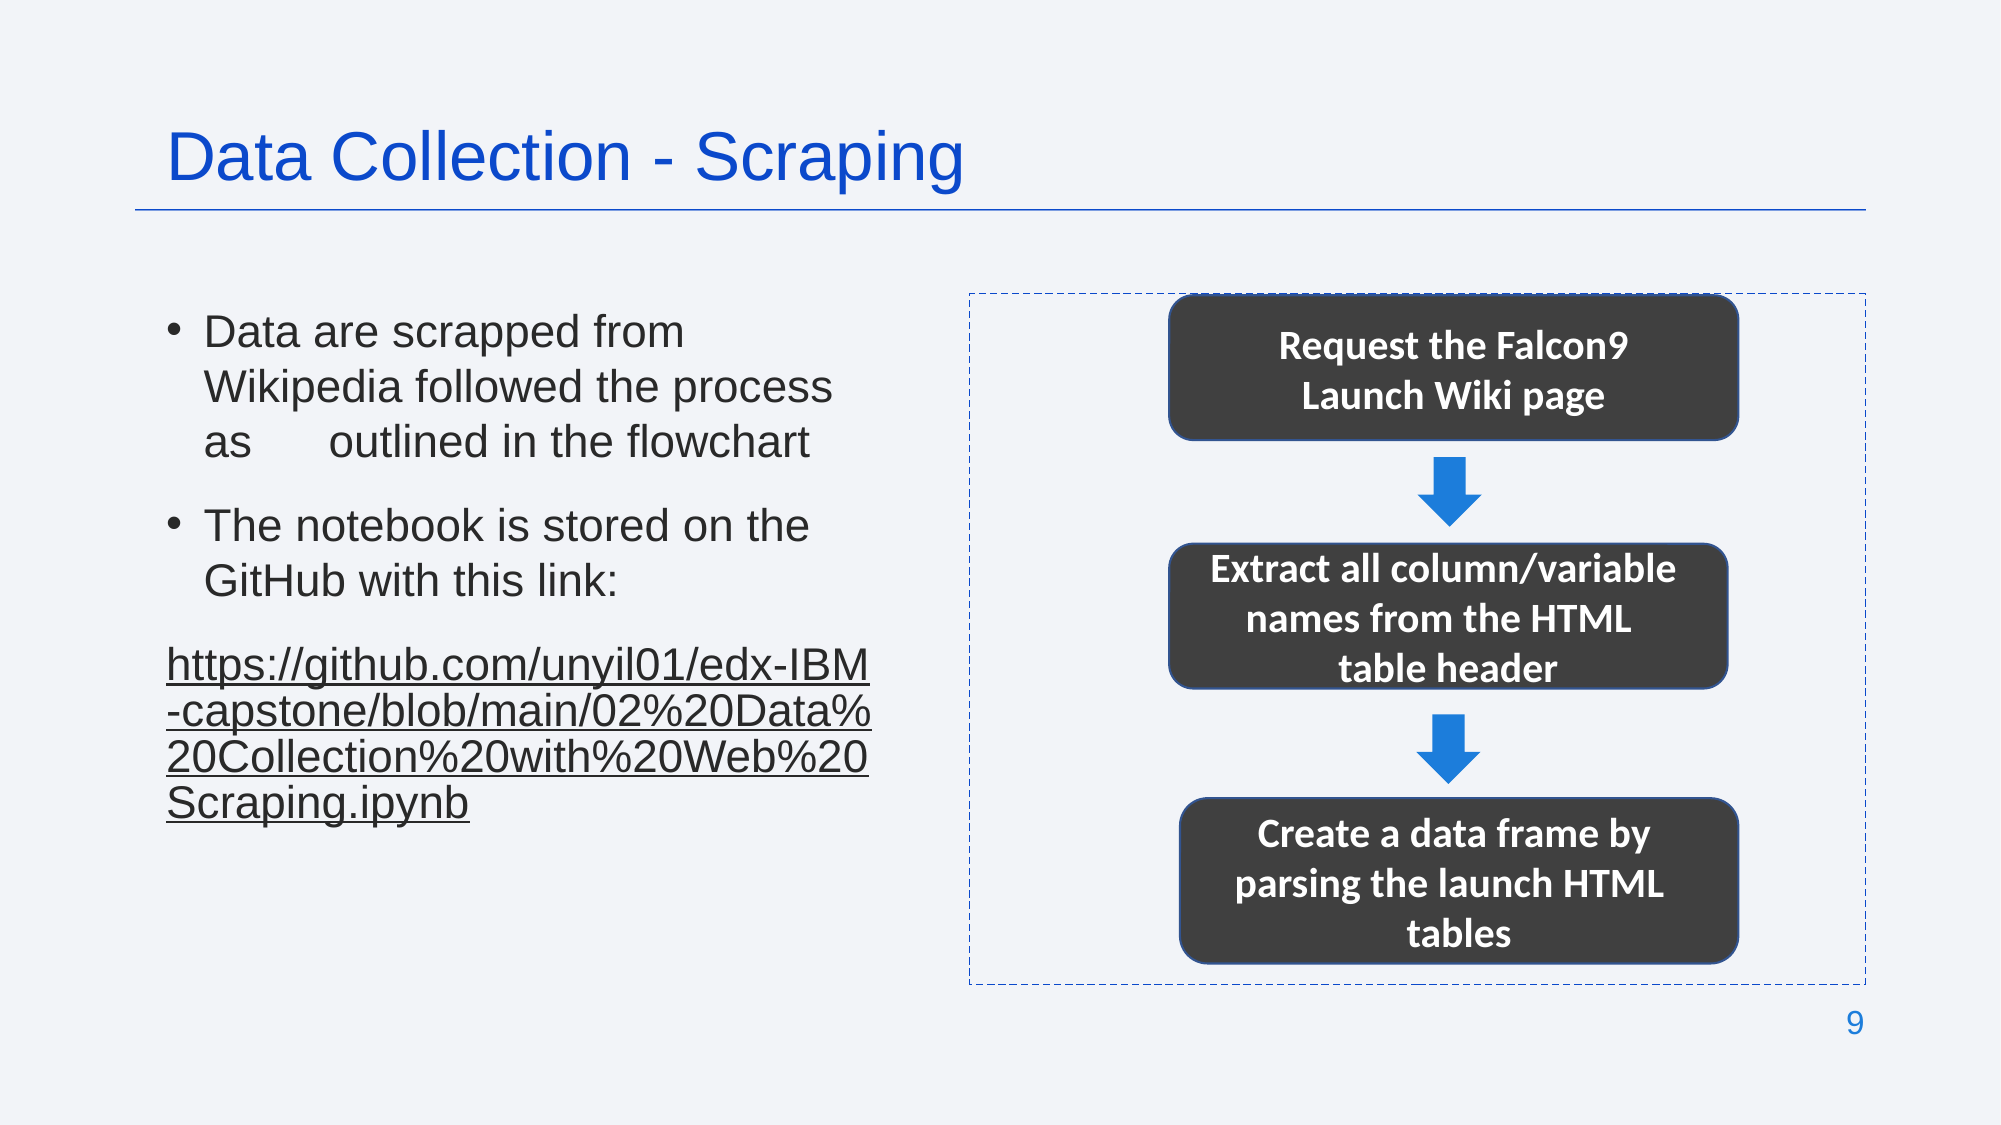

Data Collection - Scraping
Data are scrapped from Wikipedia followed the process as      outlined in the flowchart
The notebook is stored on the GitHub with this link:
https://github.com/unyil01/edx-IBM-capstone/blob/main/02%20Data%20Collection%20with%20Web%20Scraping.ipynb

Request the Falcon9
Launch Wiki page

Extract all column/variable
names from the HTML
table header

Create a data frame by
parsing the launch HTML
tables
9